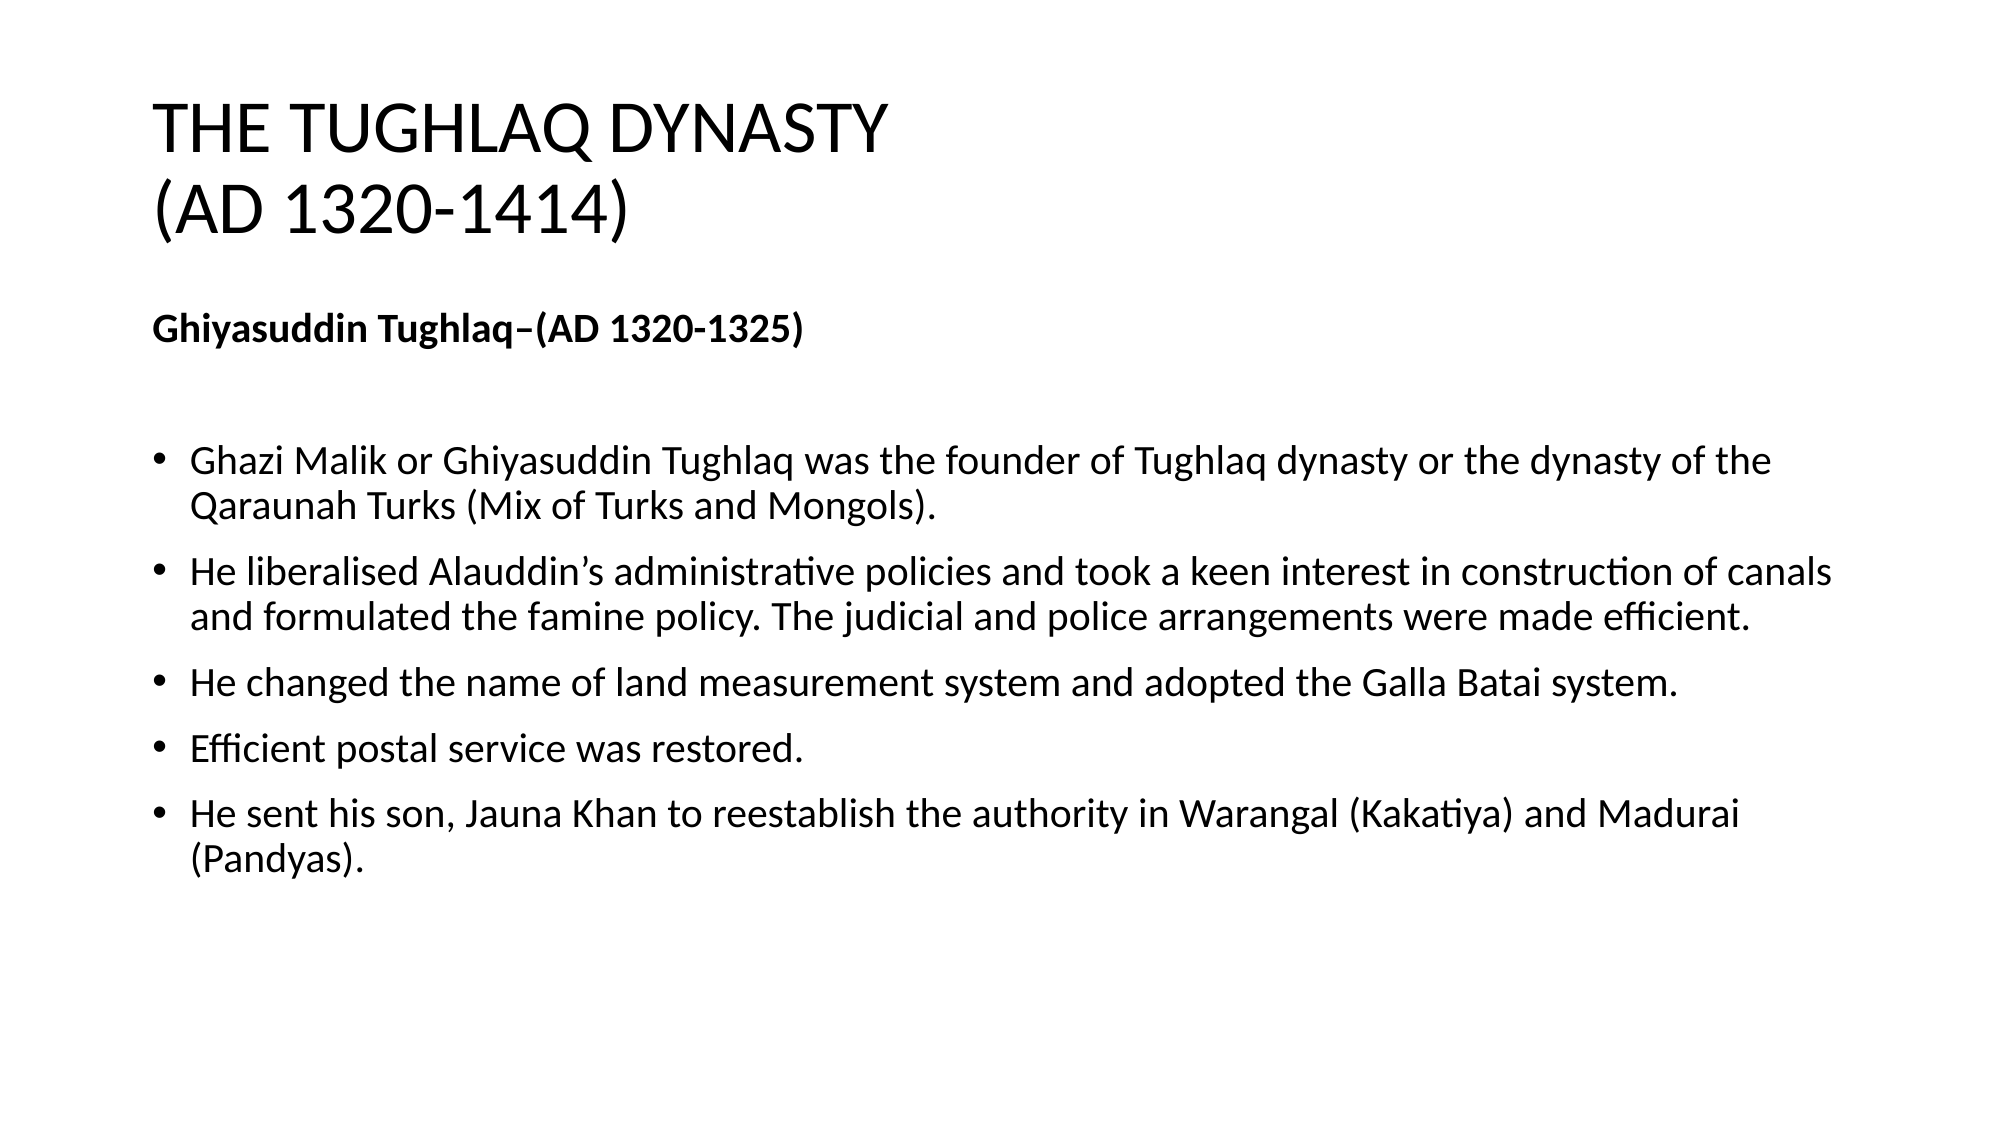

# THE TUGHLAQ DYNASTY (AD 1320-1414)
Ghiyasuddin Tughlaq–(AD 1320-1325)

Ghazi Malik or Ghiyasuddin Tughlaq was the founder of Tughlaq dynasty or the dynasty of the Qaraunah Turks (Mix of Turks and Mongols).
He liberalised Alauddin’s administrative policies and took a keen interest in construction of canals and formulated the famine policy. The judicial and police arrangements were made efficient.
He changed the name of land measurement system and adopted the Galla Batai system.
Efficient postal service was restored.
He sent his son, Jauna Khan to reestablish the authority in Warangal (Kakatiya) and Madurai (Pandyas).